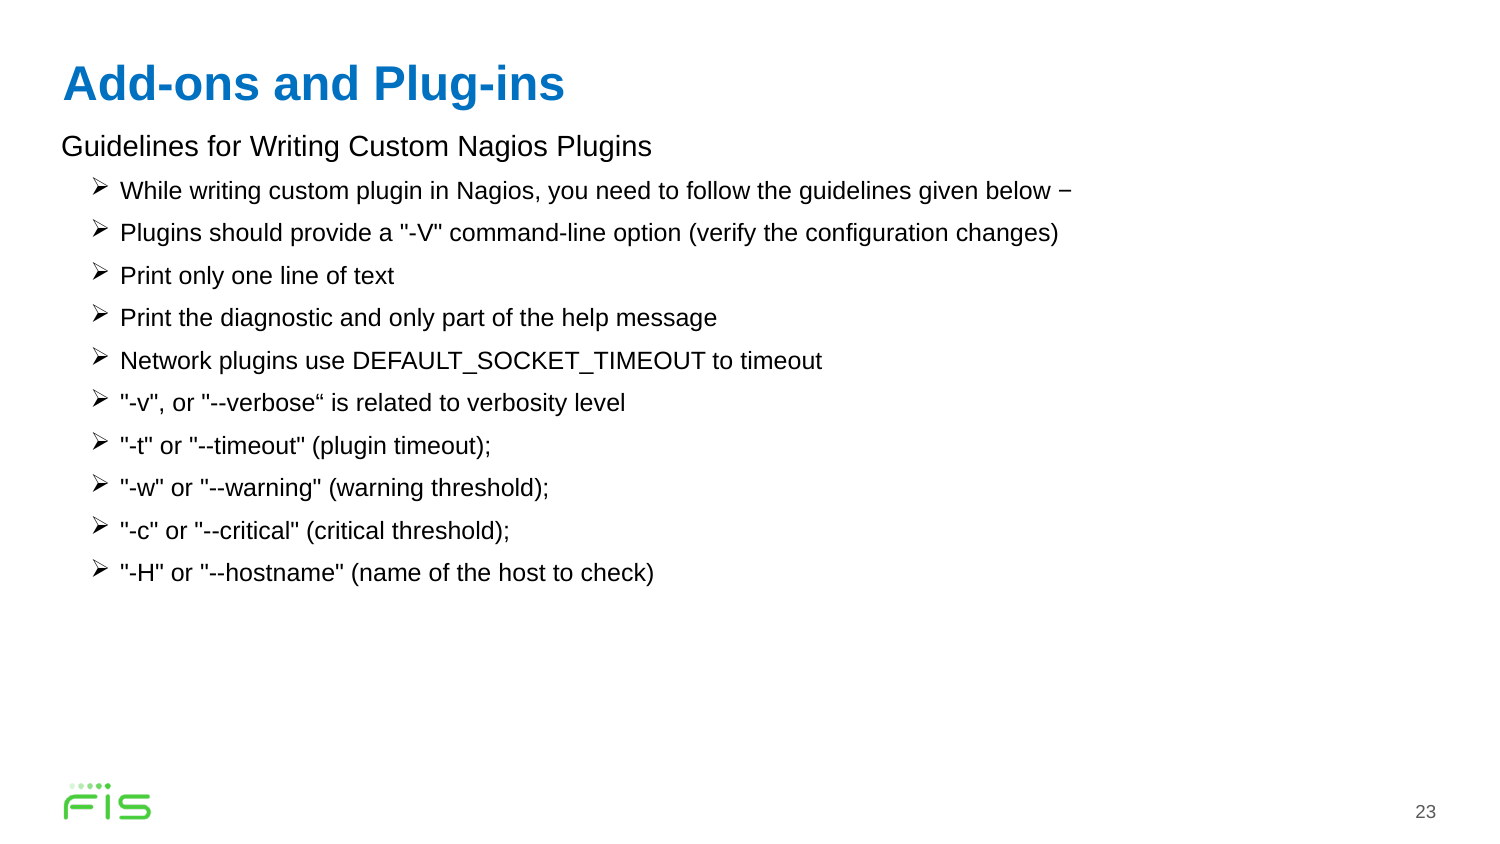

# Add-ons and Plug-ins
Guidelines for Writing Custom Nagios Plugins
While writing custom plugin in Nagios, you need to follow the guidelines given below −
Plugins should provide a "-V" command-line option (verify the configuration changes)
Print only one line of text
Print the diagnostic and only part of the help message
Network plugins use DEFAULT_SOCKET_TIMEOUT to timeout
"-v", or "--verbose“ is related to verbosity level
"-t" or "--timeout" (plugin timeout);
"-w" or "--warning" (warning threshold);
"-c" or "--critical" (critical threshold);
"-H" or "--hostname" (name of the host to check)
23